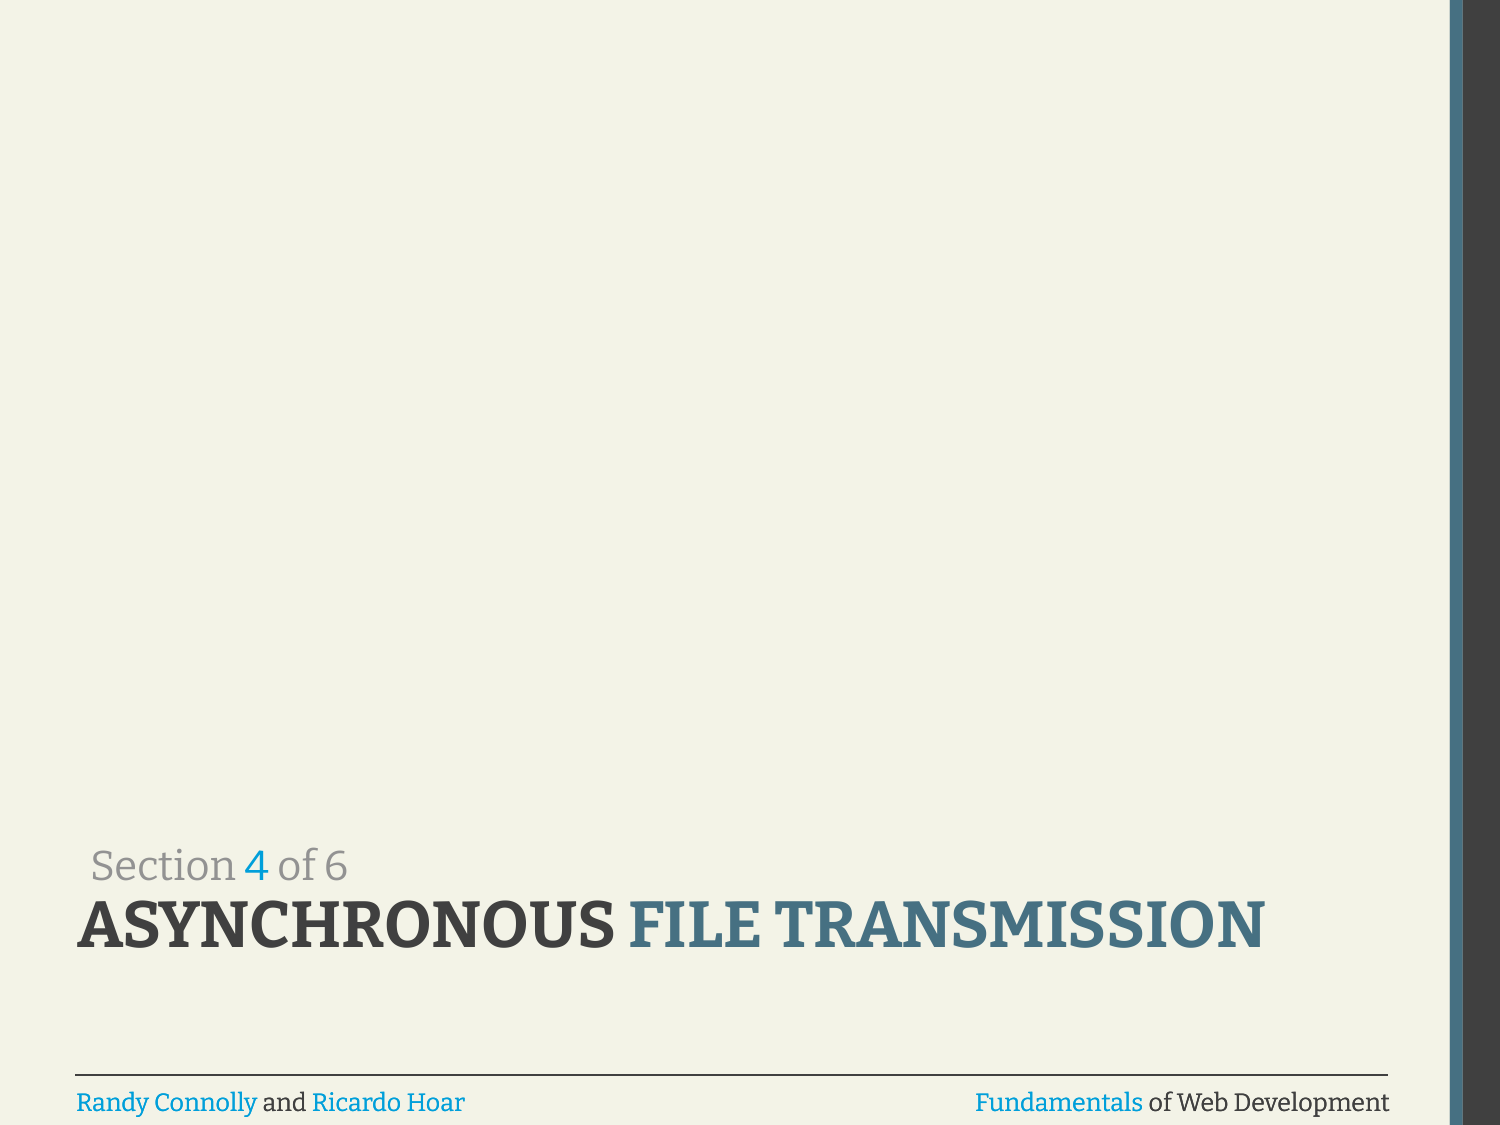

Section 4 of 6
# Asynchronous File Transmission